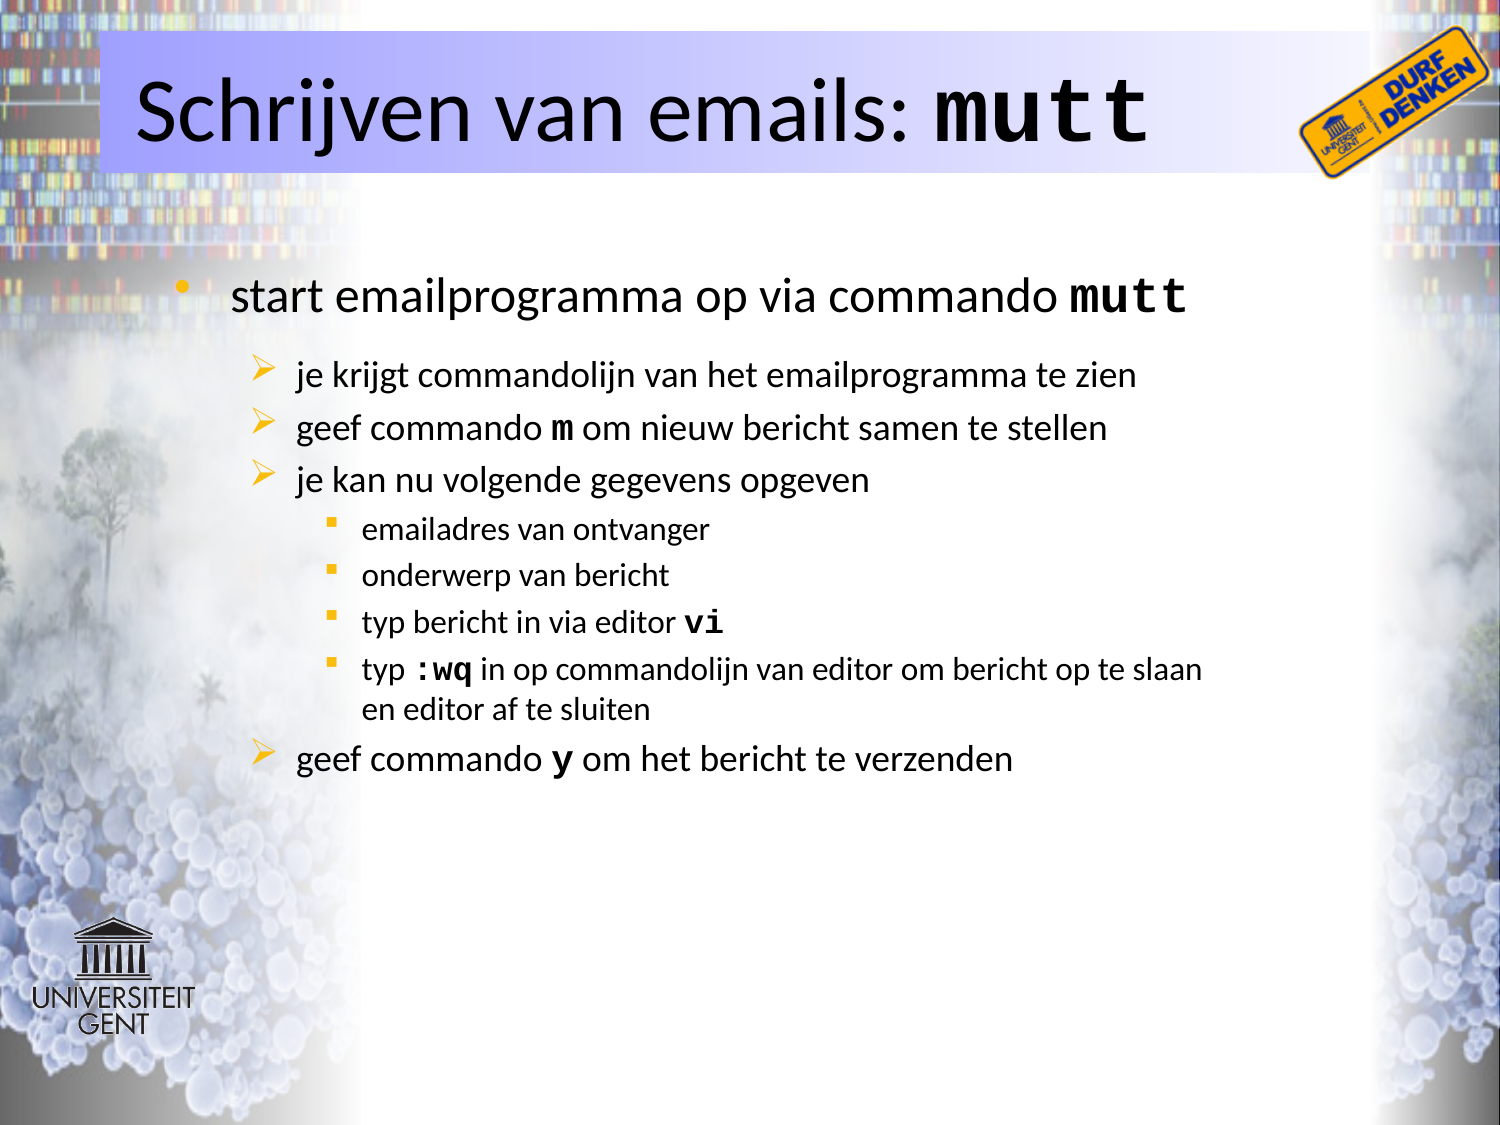

# Schrijven van emails: mutt
start emailprogramma op via commando mutt
je krijgt commandolijn van het emailprogramma te zien
geef commando m om nieuw bericht samen te stellen
je kan nu volgende gegevens opgeven
emailadres van ontvanger
onderwerp van bericht
typ bericht in via editor vi
typ :wq in op commandolijn van editor om bericht op te slaan
en editor af te sluiten
geef commando y om het bericht te verzenden